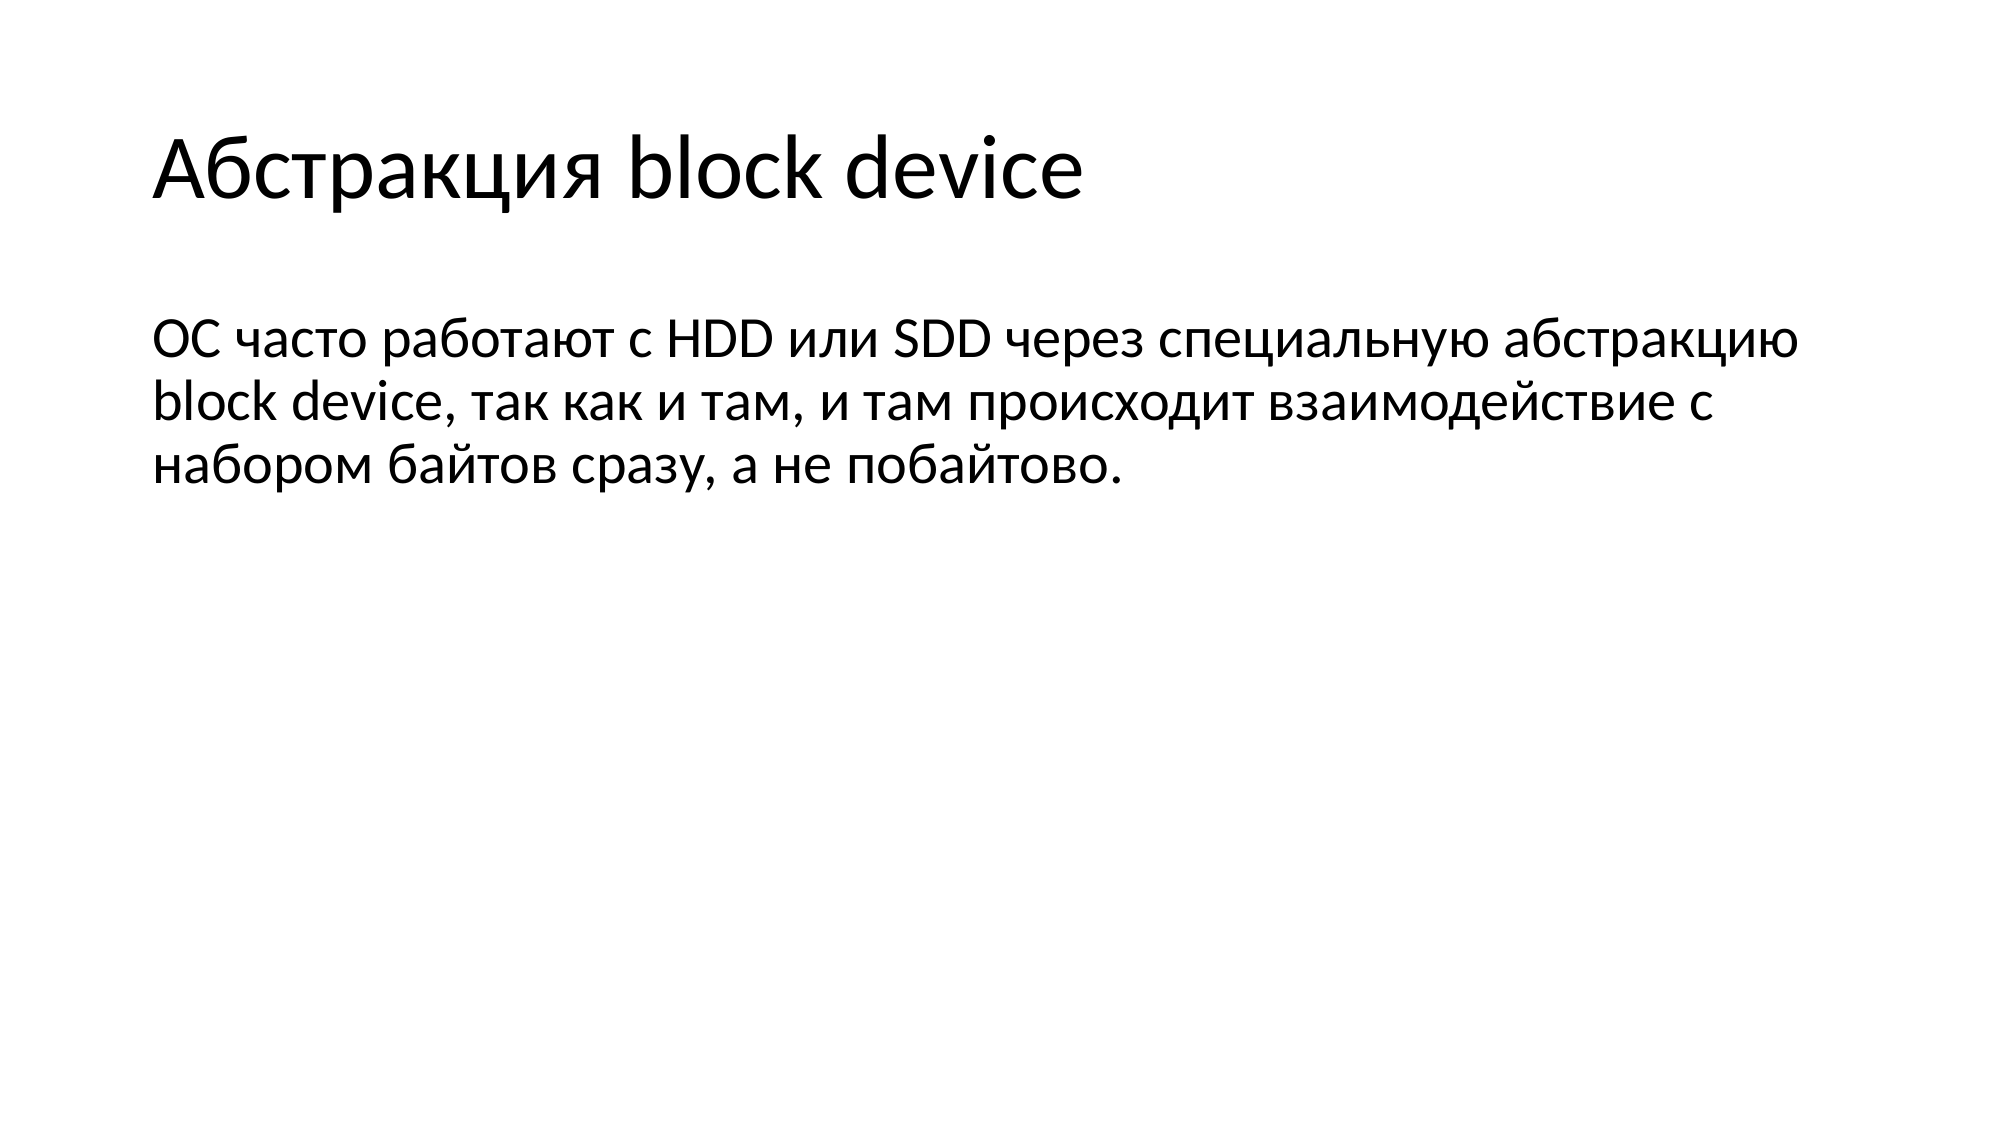

# Абстракция block device
ОС часто работают с HDD или SDD через специальную абстракцию block device, так как и там, и там происходит взаимодействие с набором байтов сразу, а не побайтово.